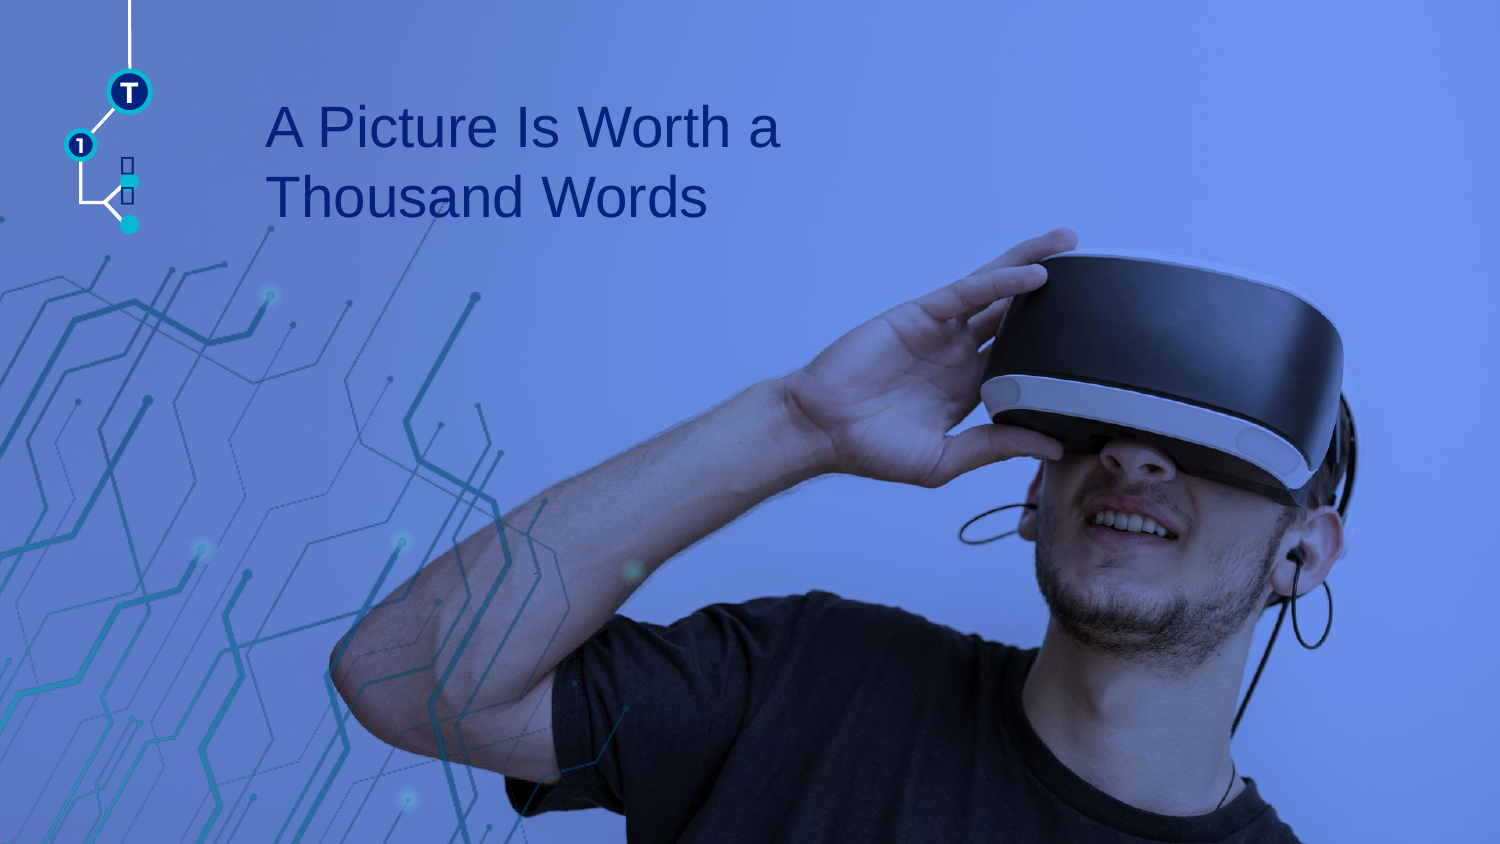

T
# A Picture Is Worth a Thousand Words
1
🠺

🠺